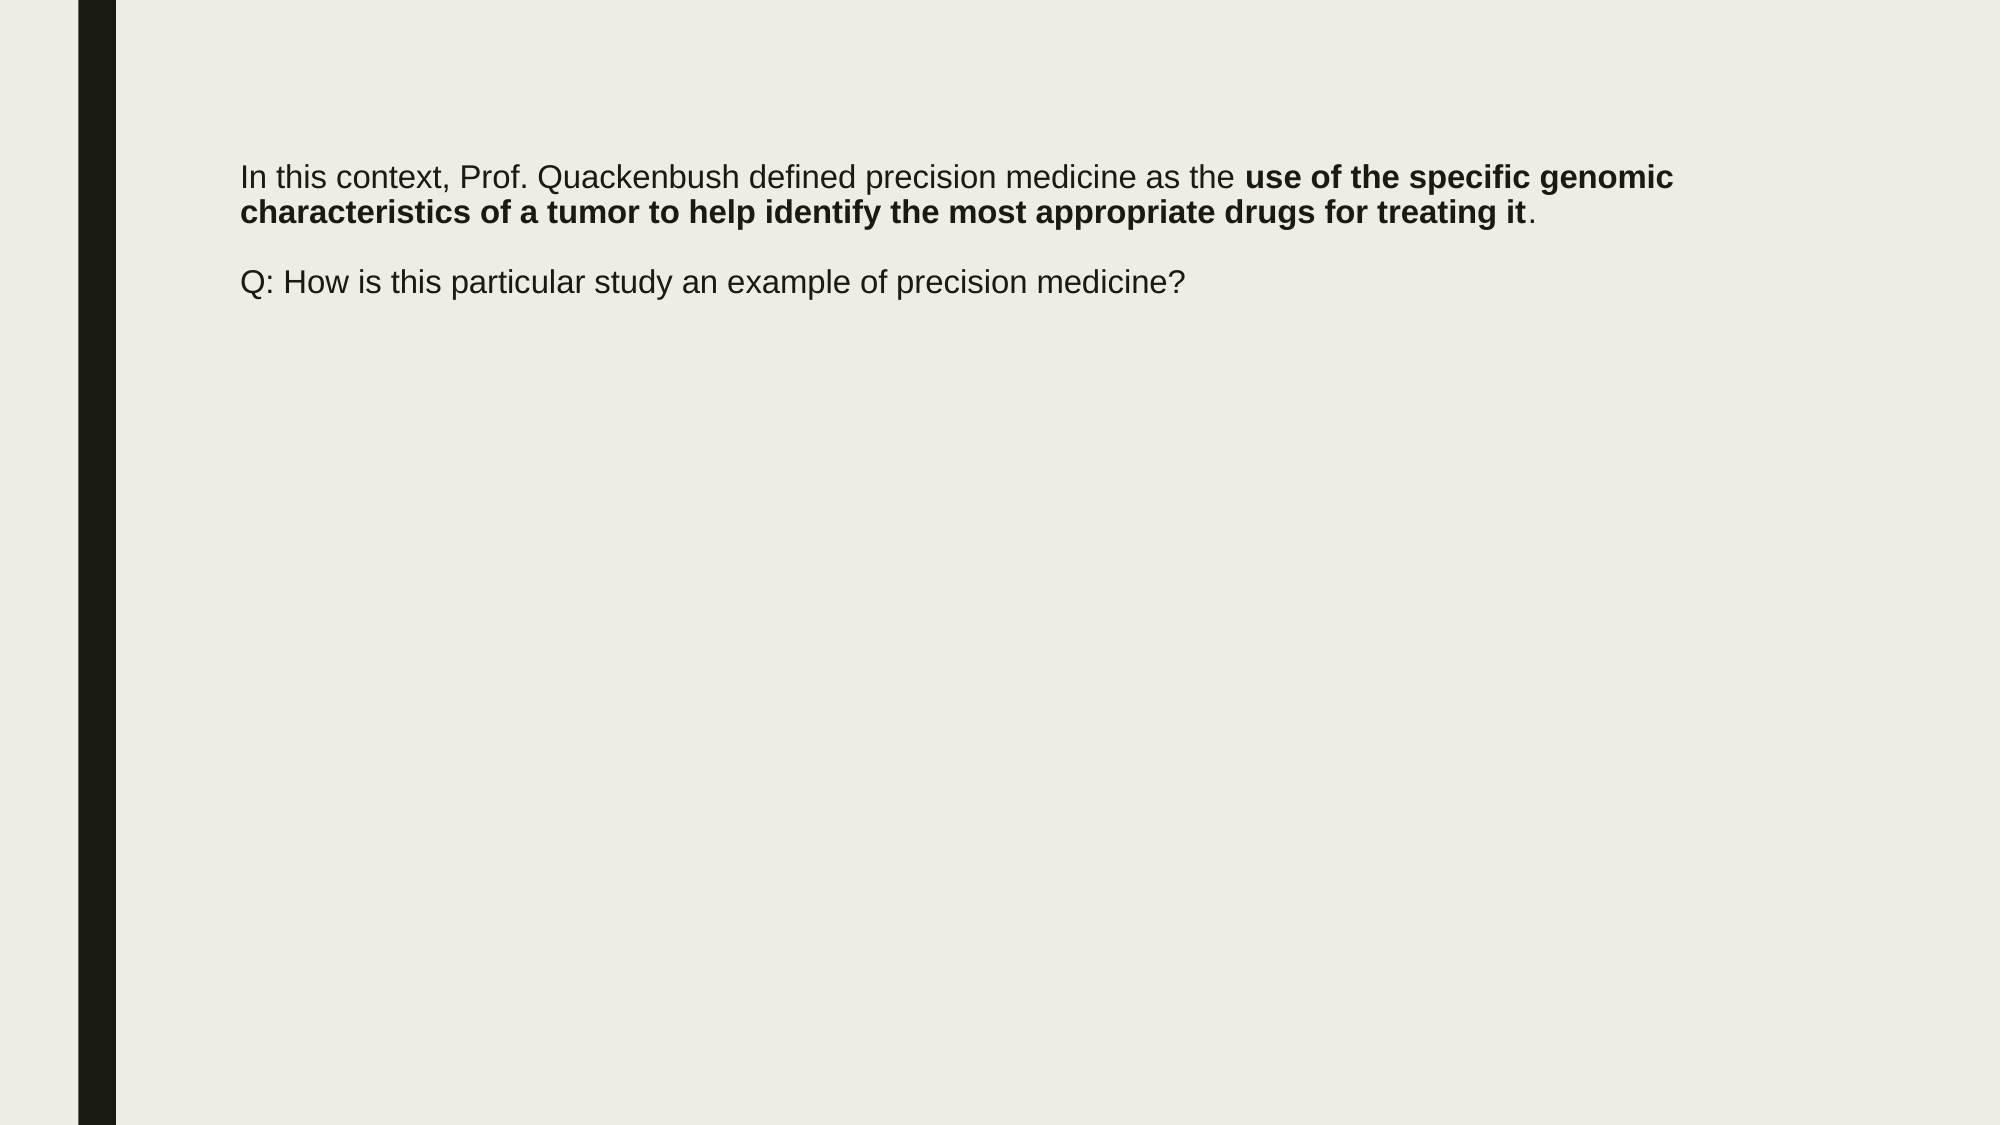

# In this context, Prof. Quackenbush defined precision medicine as the use of the specific genomic characteristics of a tumor to help identify the most appropriate drugs for treating it. Q: How is this particular study an example of precision medicine?